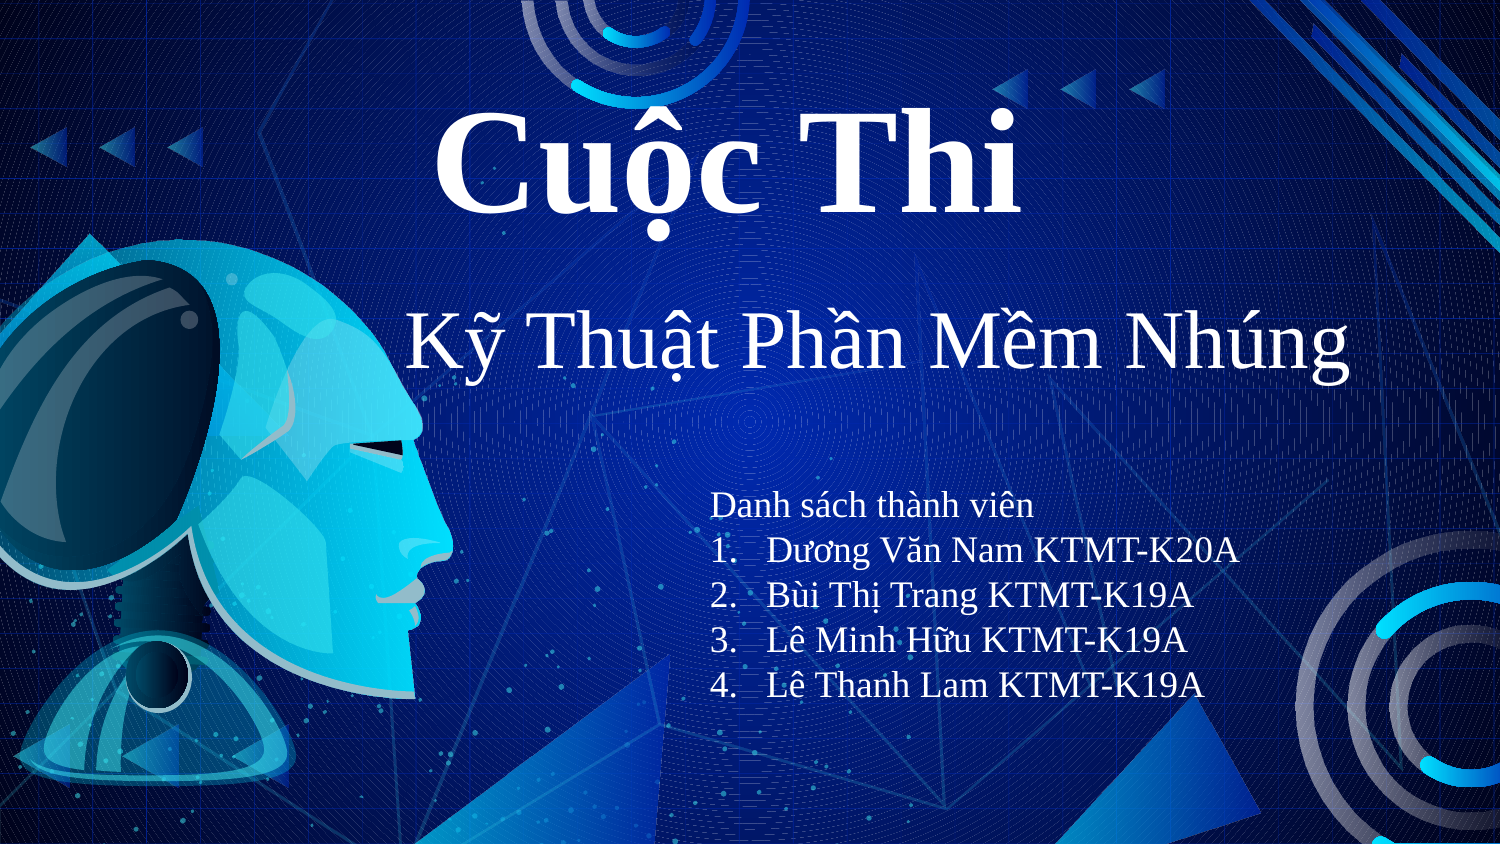

# Cuộc Thi
Kỹ Thuật Phần Mềm Nhúng

Danh sách thành viên
Dương Văn Nam KTMT-K20A
Bùi Thị Trang KTMT-K19A
Lê Minh Hữu KTMT-K19A
Lê Thanh Lam KTMT-K19A